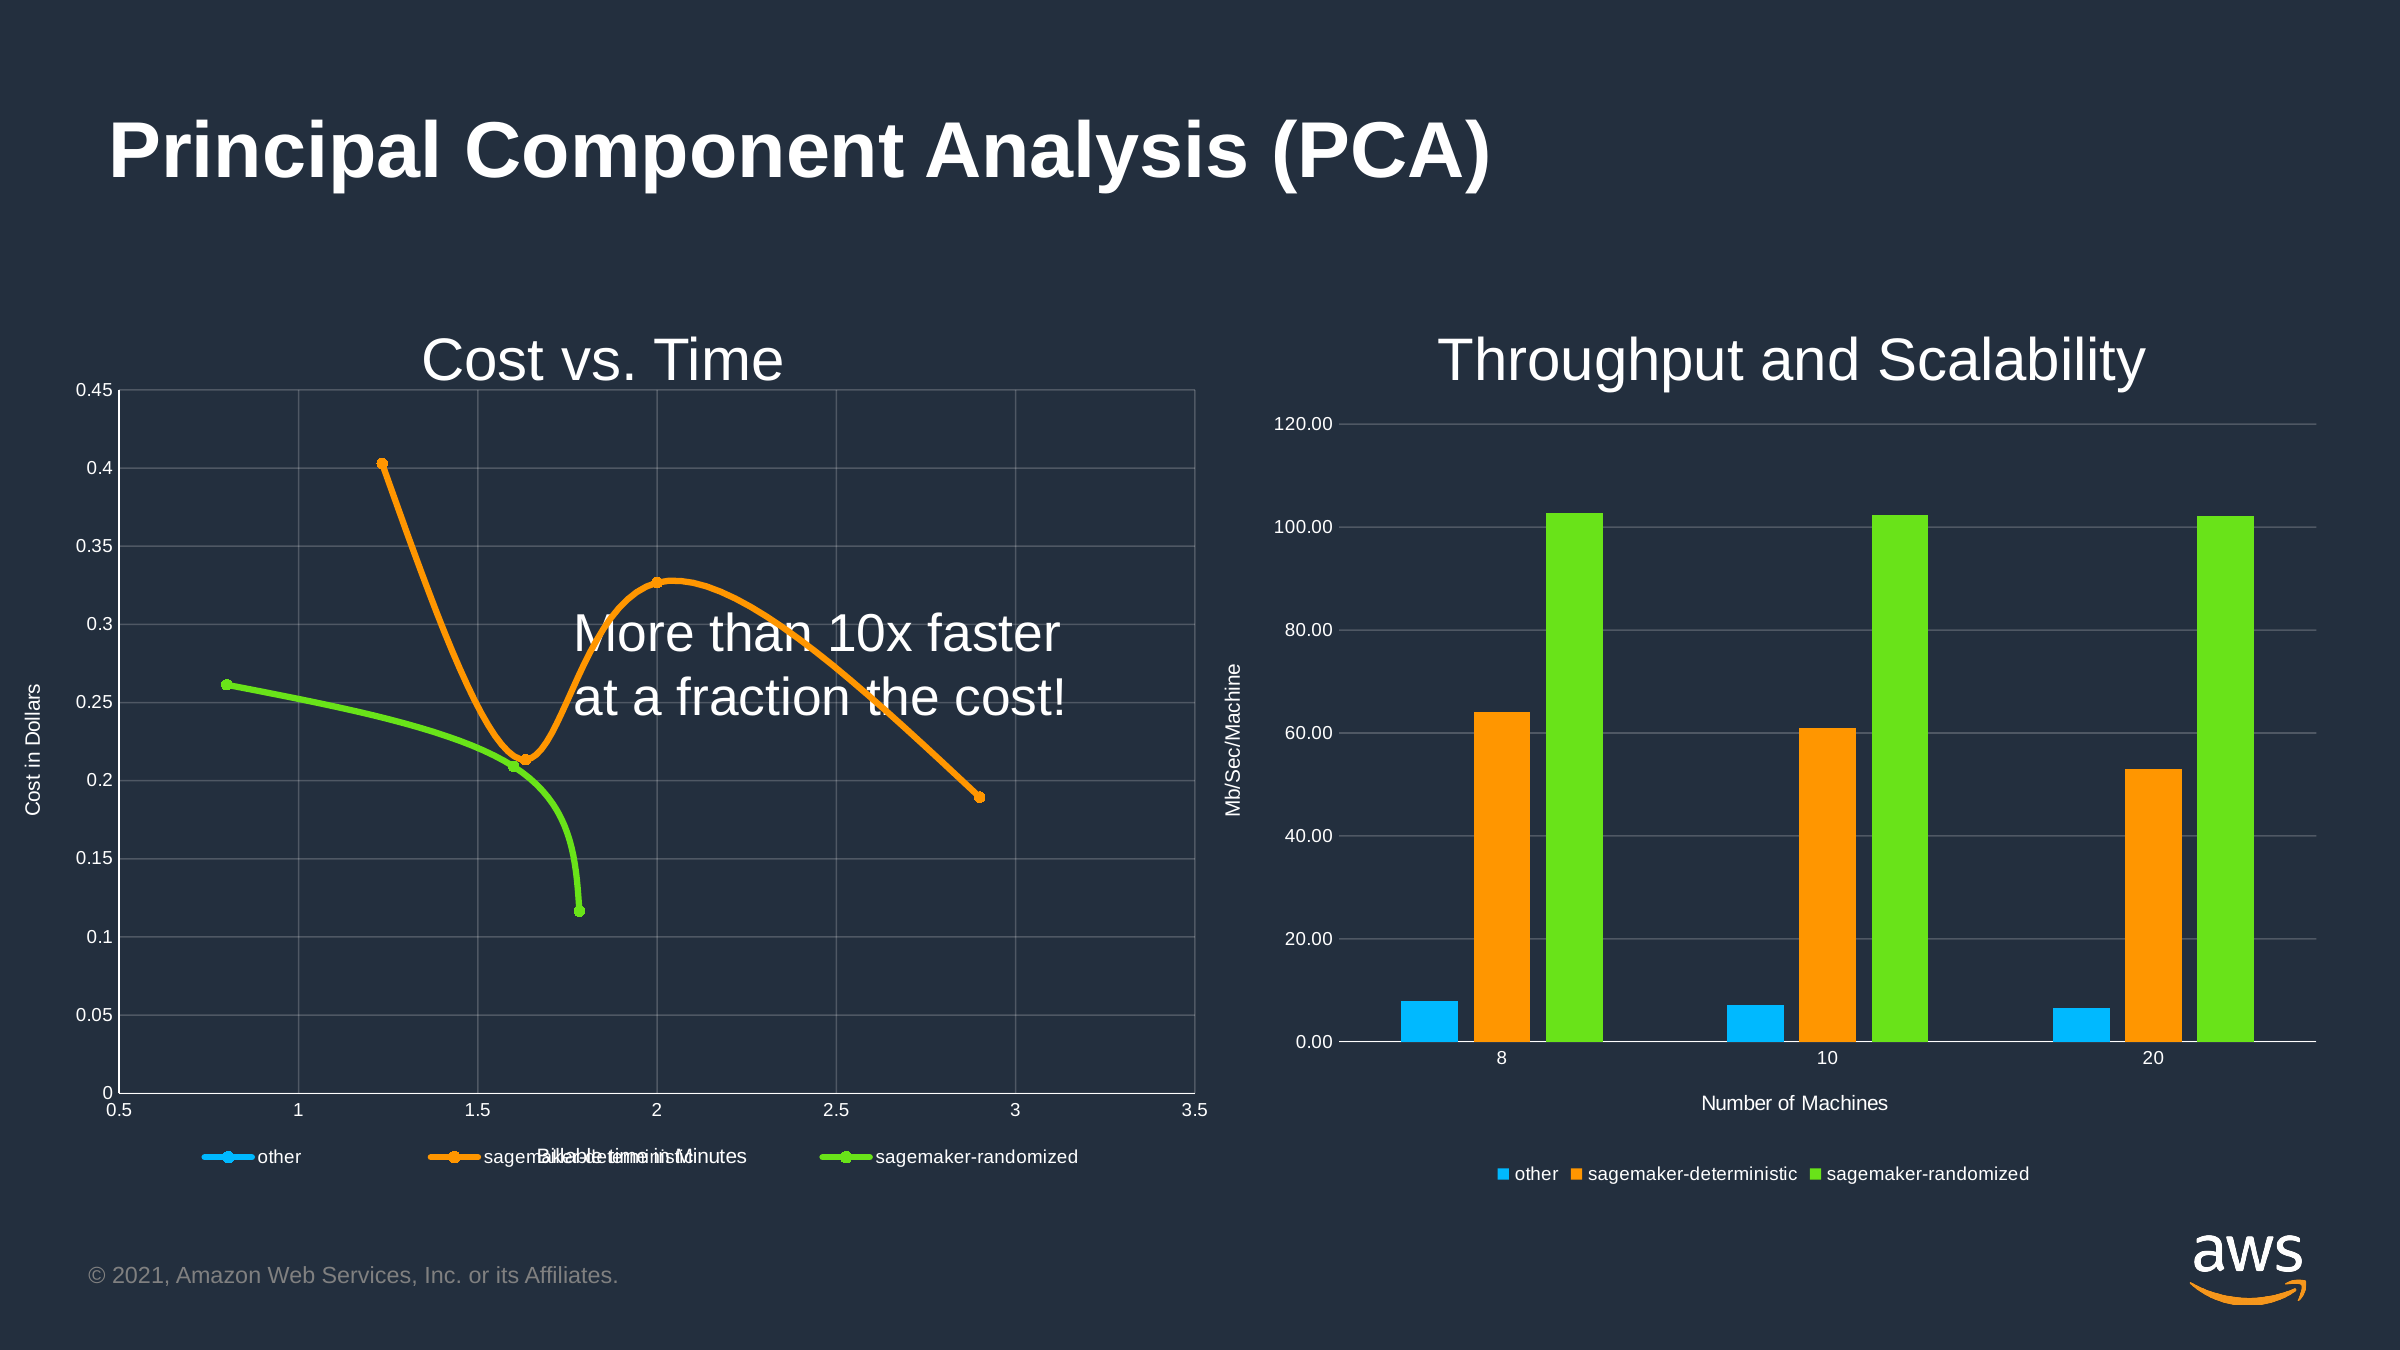

# Principal Component Analysis (PCA)
Cost vs. Time
Throughput and Scalability

### Chart

| Category |  | sagemaker-deterministic |  |
|---|---|---|---|

### Chart

| Category | other | sagemaker-deterministic | sagemaker-randomized |
|---|---|---|---|
| 8 | 7.820969770999992 | 64.08 | 102.75 |
| 10 | 7.158830981999992 | 60.96 | 102.42 |
| 20 | 6.462692706 | 53.01 | 102.09 |
More than 10x faster
at a fraction the cost!